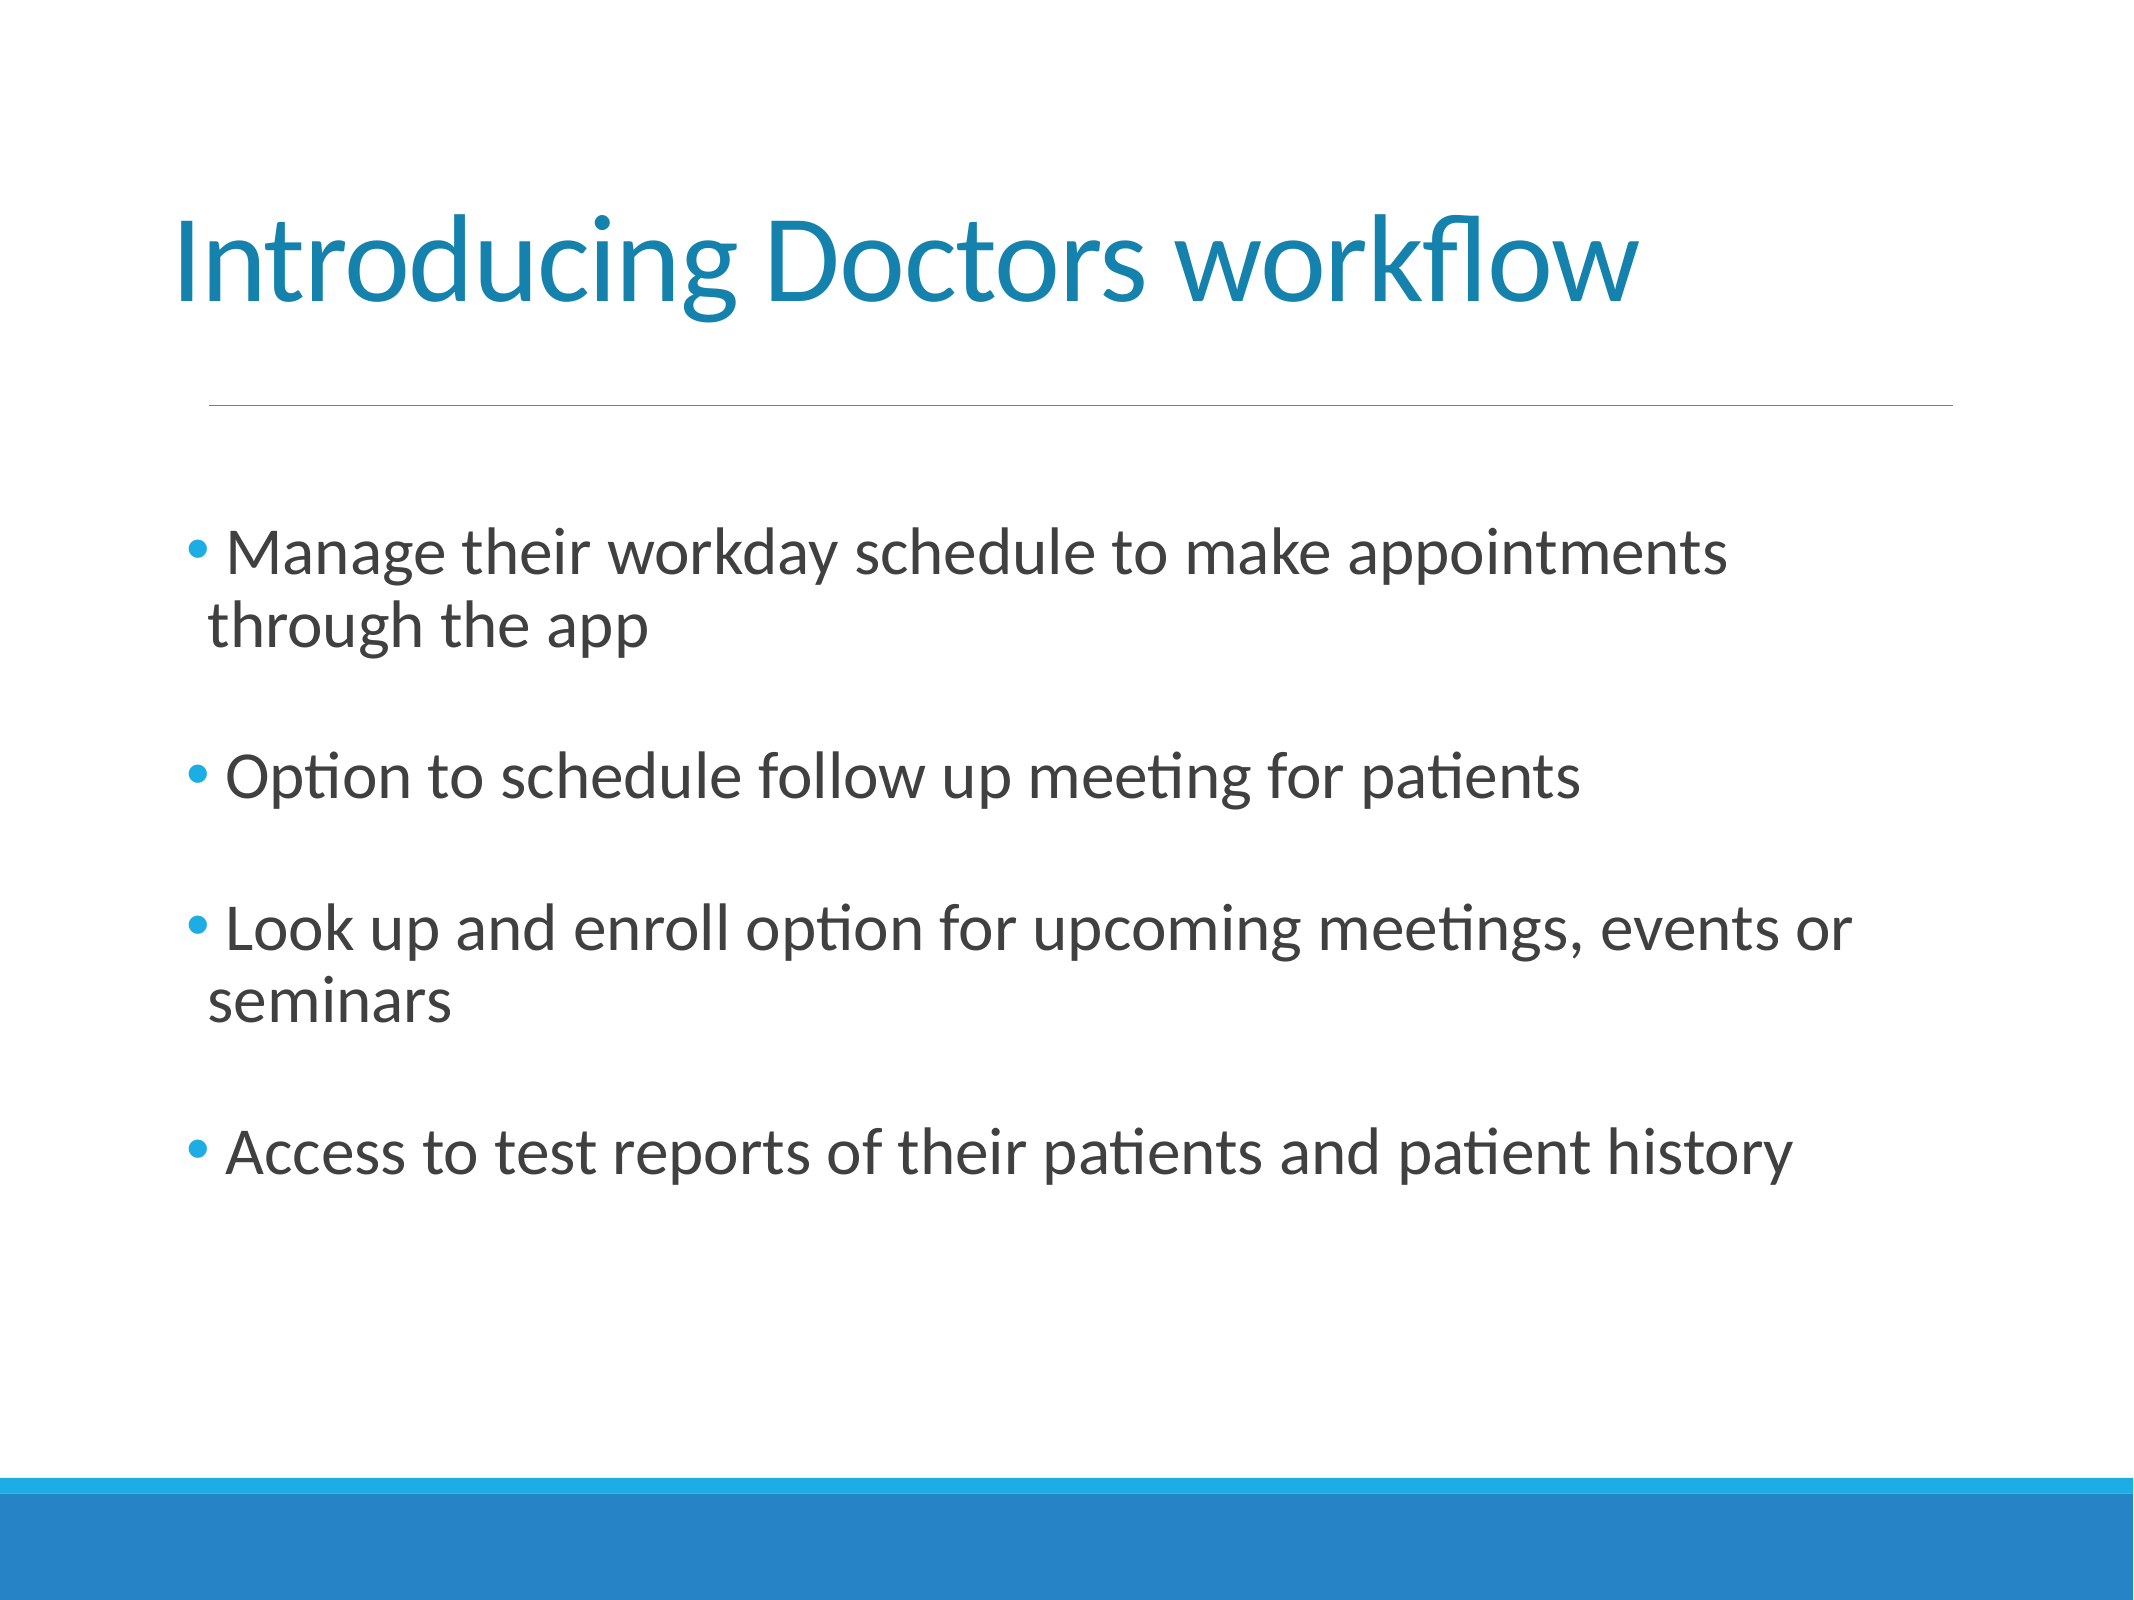

# Introducing Doctors workflow
 Manage their workday schedule to make appointments through the app
 Option to schedule follow up meeting for patients
 Look up and enroll option for upcoming meetings, events or seminars
 Access to test reports of their patients and patient history